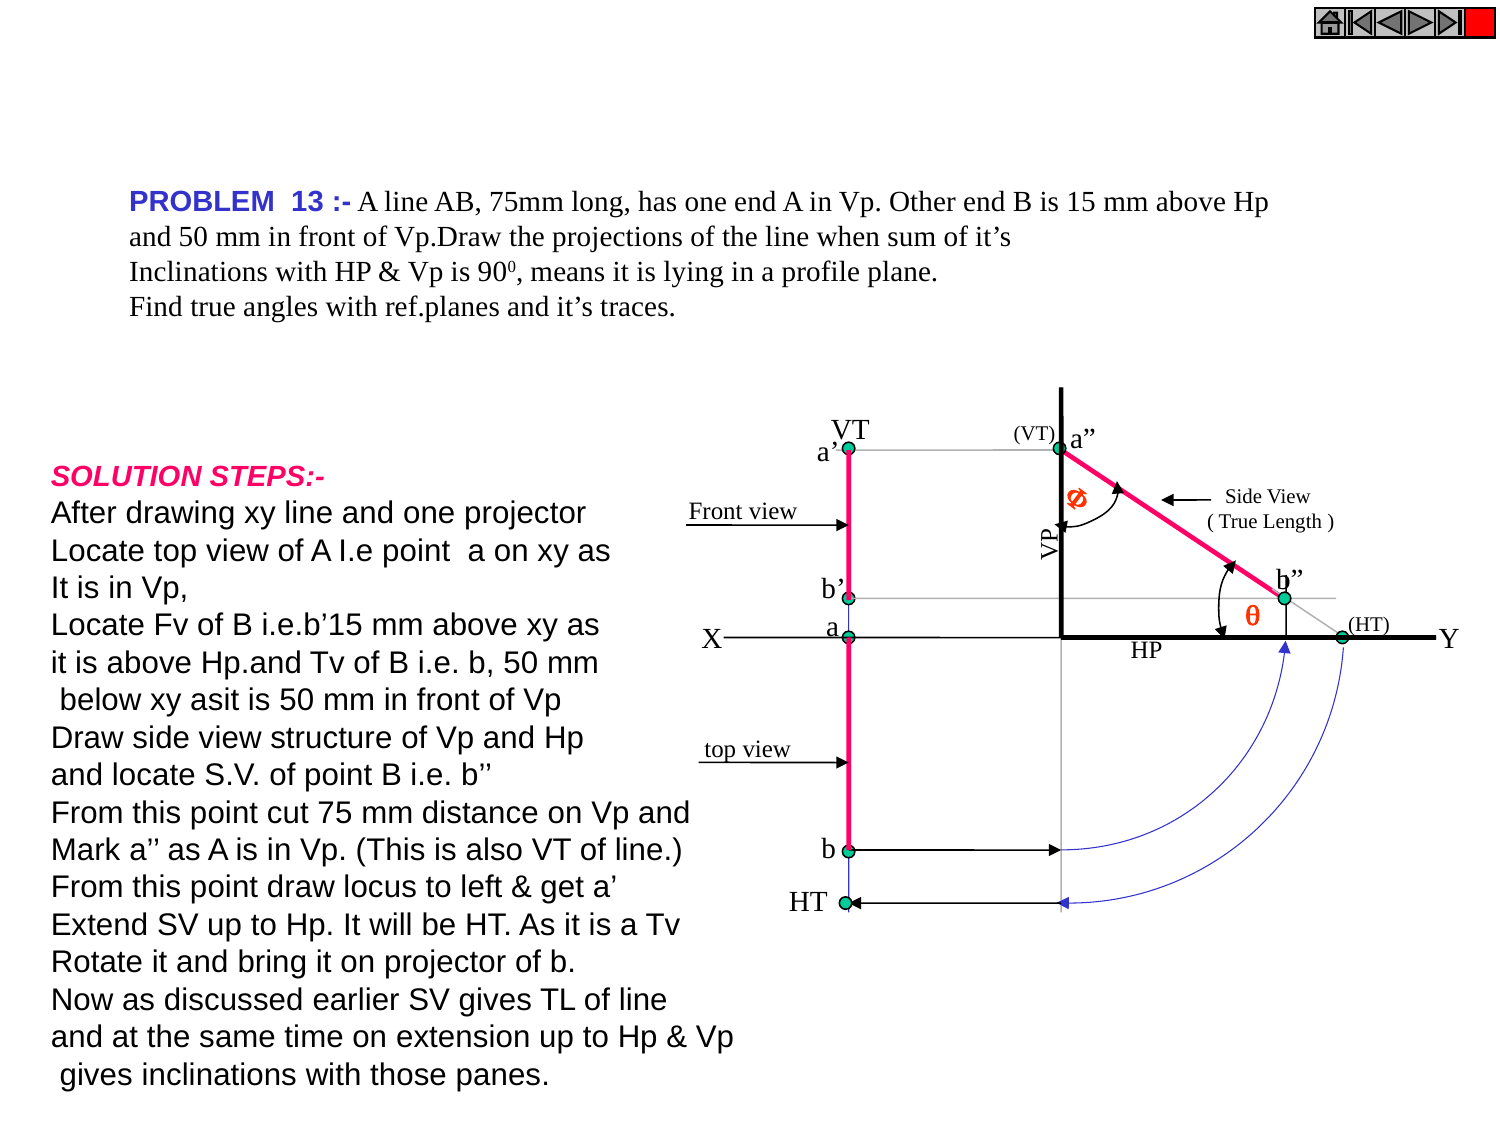

PROBLEM  13 :- A line AB, 75mm long, has one end A in Vp. Other end B is 15 mm above Hp
and 50 mm in front of Vp.Draw the projections of the line when sum of it’s
Inclinations with HP & Vp is 900, means it is lying in a profile plane.
Find true angles with ref.planes and it’s traces.

VT
(VT)
a”
a’

SOLUTION STEPS:-
After drawing xy line and one projector
Locate top view of A I.e point  a on xy as
It is in Vp,
Locate Fv of B i.e.b’15 mm above xy as
it is above Hp.and Tv of B i.e. b, 50 mm
 below xy asit is 50 mm in front of Vp
Draw side view structure of Vp and Hp
and locate S.V. of point B i.e. b’’
From this point cut 75 mm distance on Vp and
Mark a’’ as A is in Vp. (This is also VT of line.)
From this point draw locus to left & get a’
Extend SV up to Hp. It will be HT. As it is a Tv
Rotate it and bring it on projector of b.
Now as discussed earlier SV gives TL of line
and at the same time on extension up to Hp & Vp
 gives inclinations with those panes.

Φ

θ
Side View
 ( True Length )
Front view

VP

b”
b’

(HT)

a
X
Y

HP

top view

b

HT